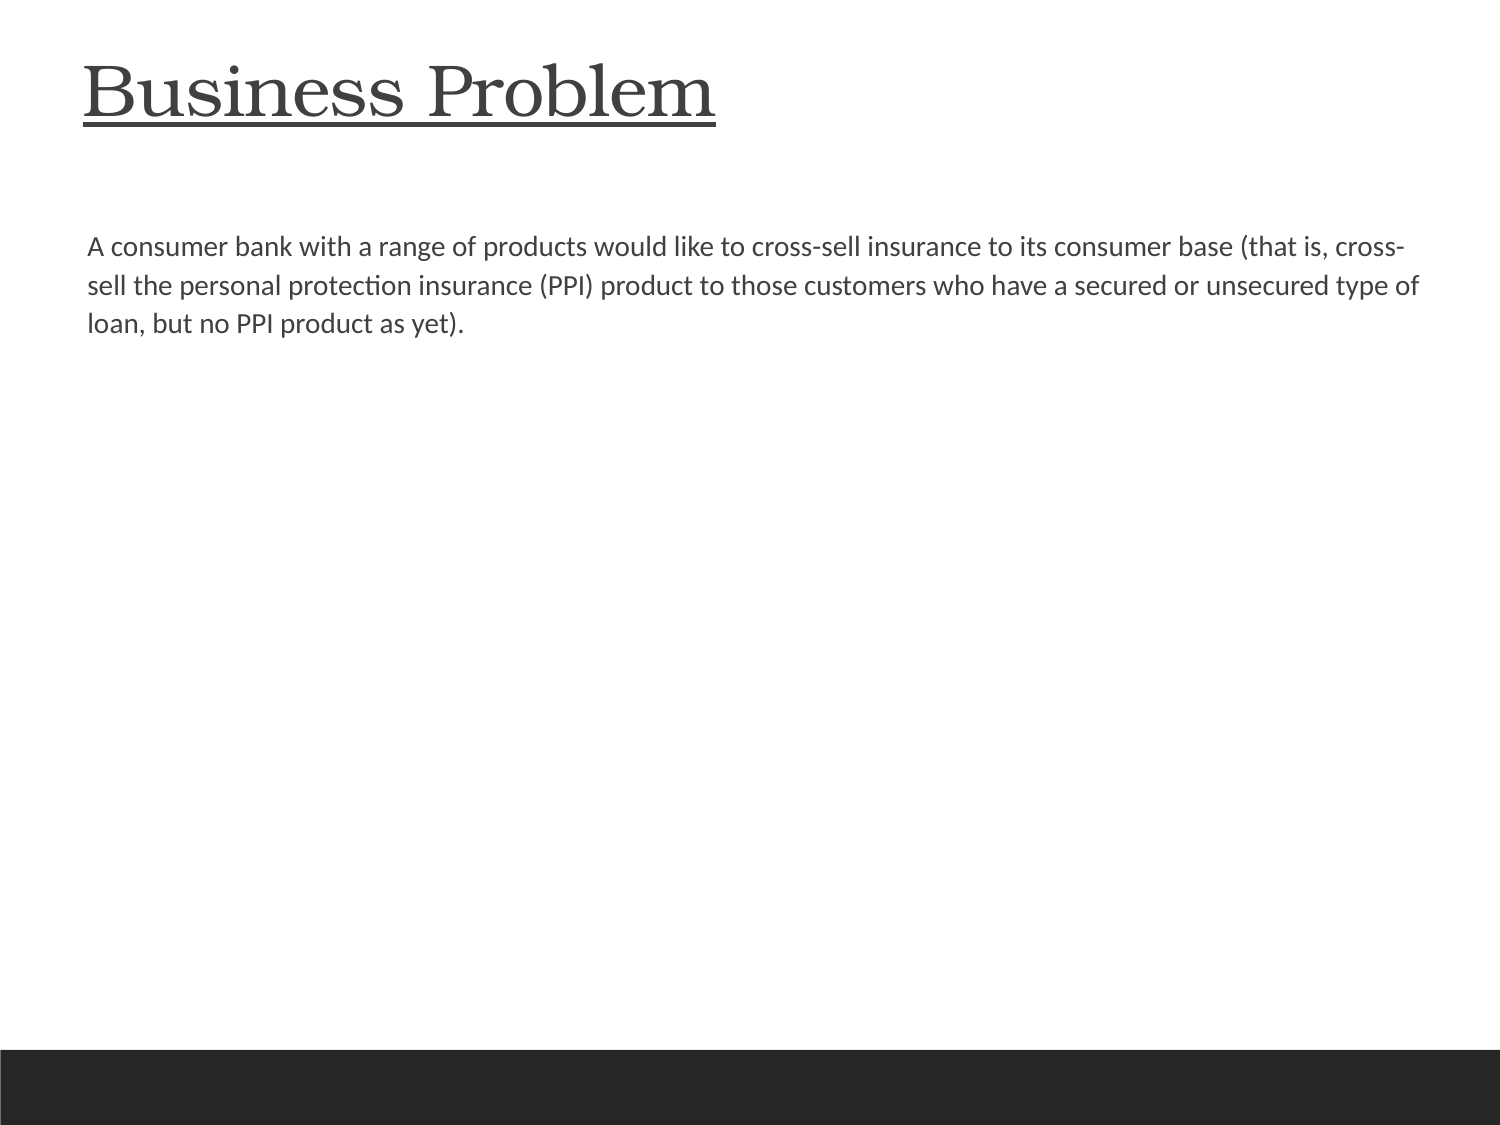

Business Problem
A consumer bank with a range of products would like to cross-sell insurance to its consumer base (that is, cross-sell the personal protection insurance (PPI) product to those customers who have a secured or unsecured type of loan, but no PPI product as yet).